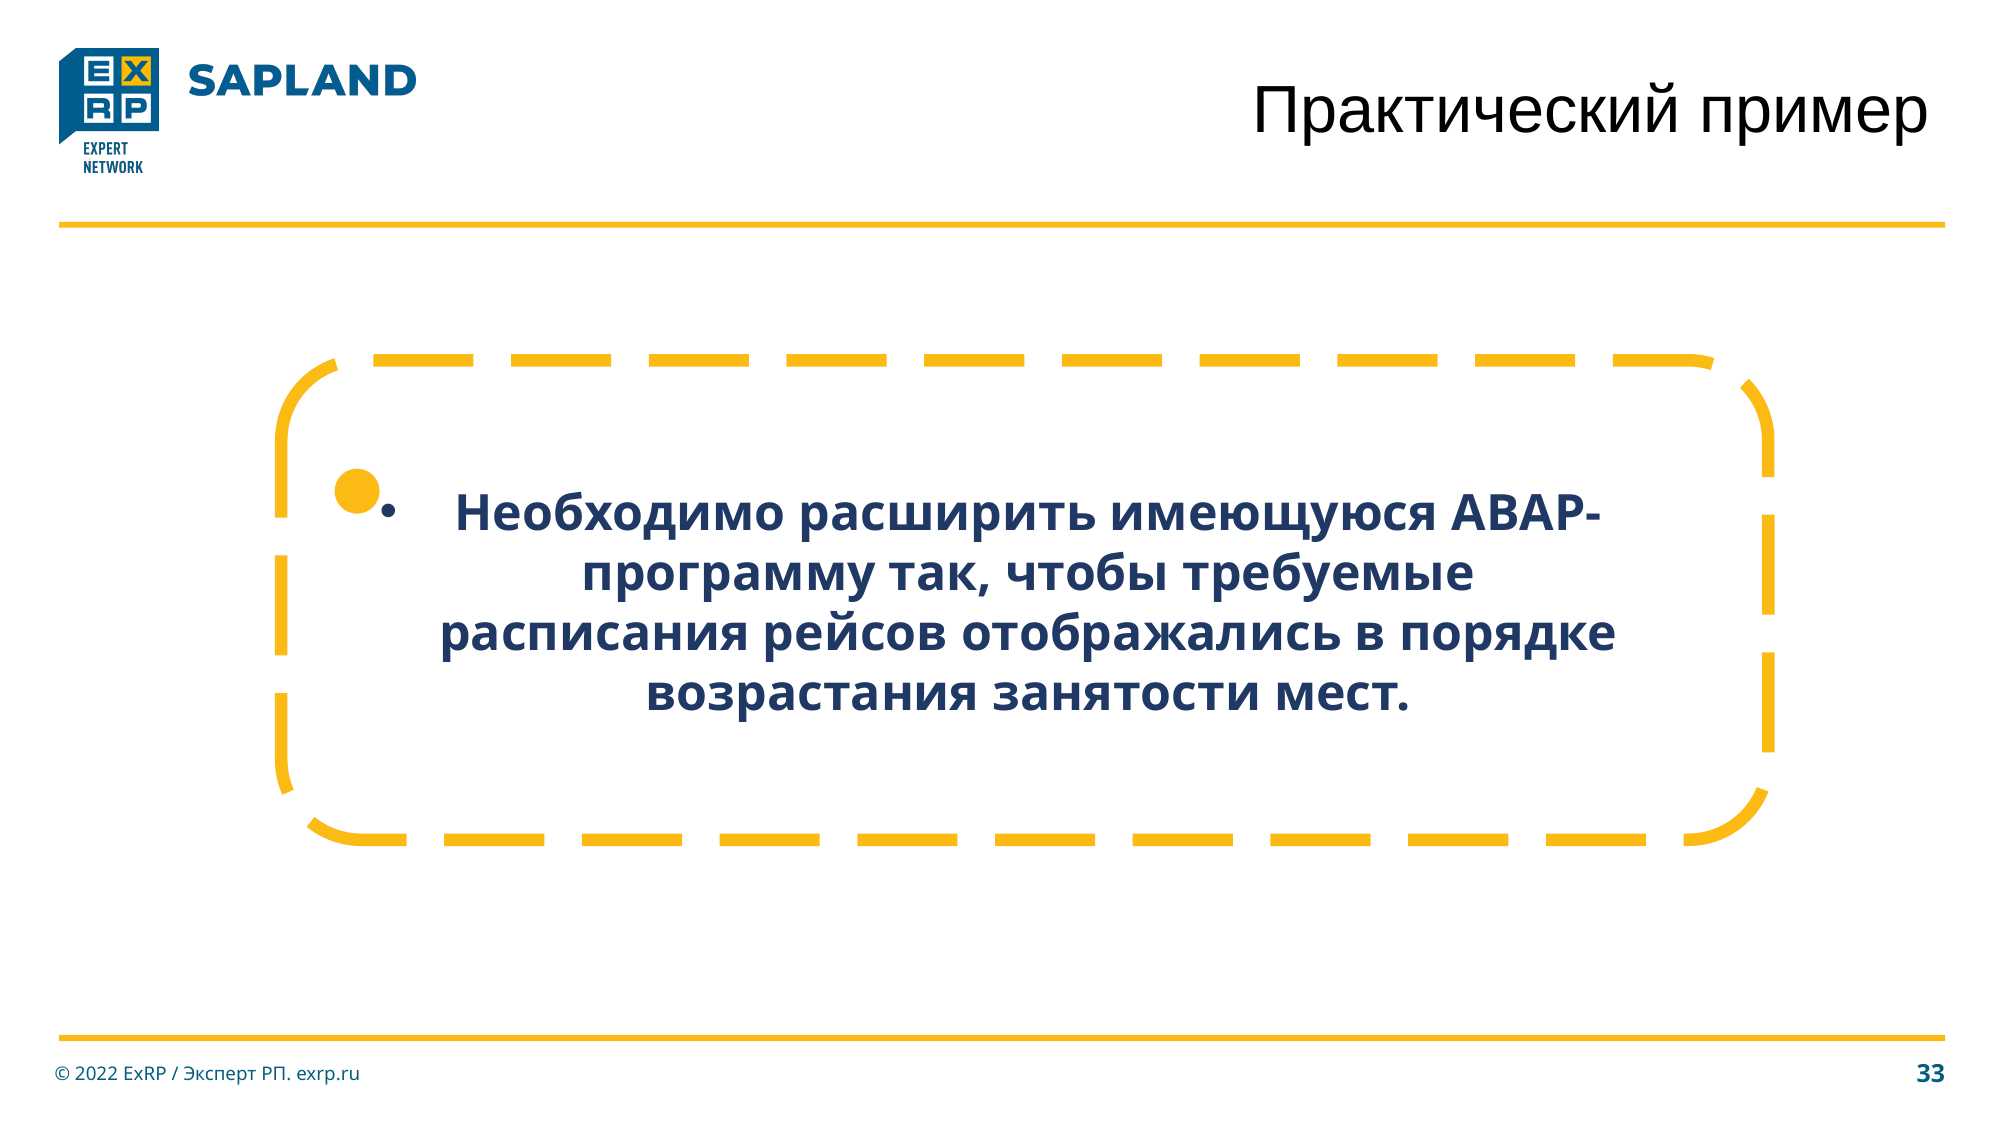

# Практический пример

Необходимо расширить имеющуюся ABAP-программу так, чтобы требуемые расписания рейсов отображались в порядке возрастания занятости мест.
© 2022 ExRP / Эксперт РП. exrp.ru
33